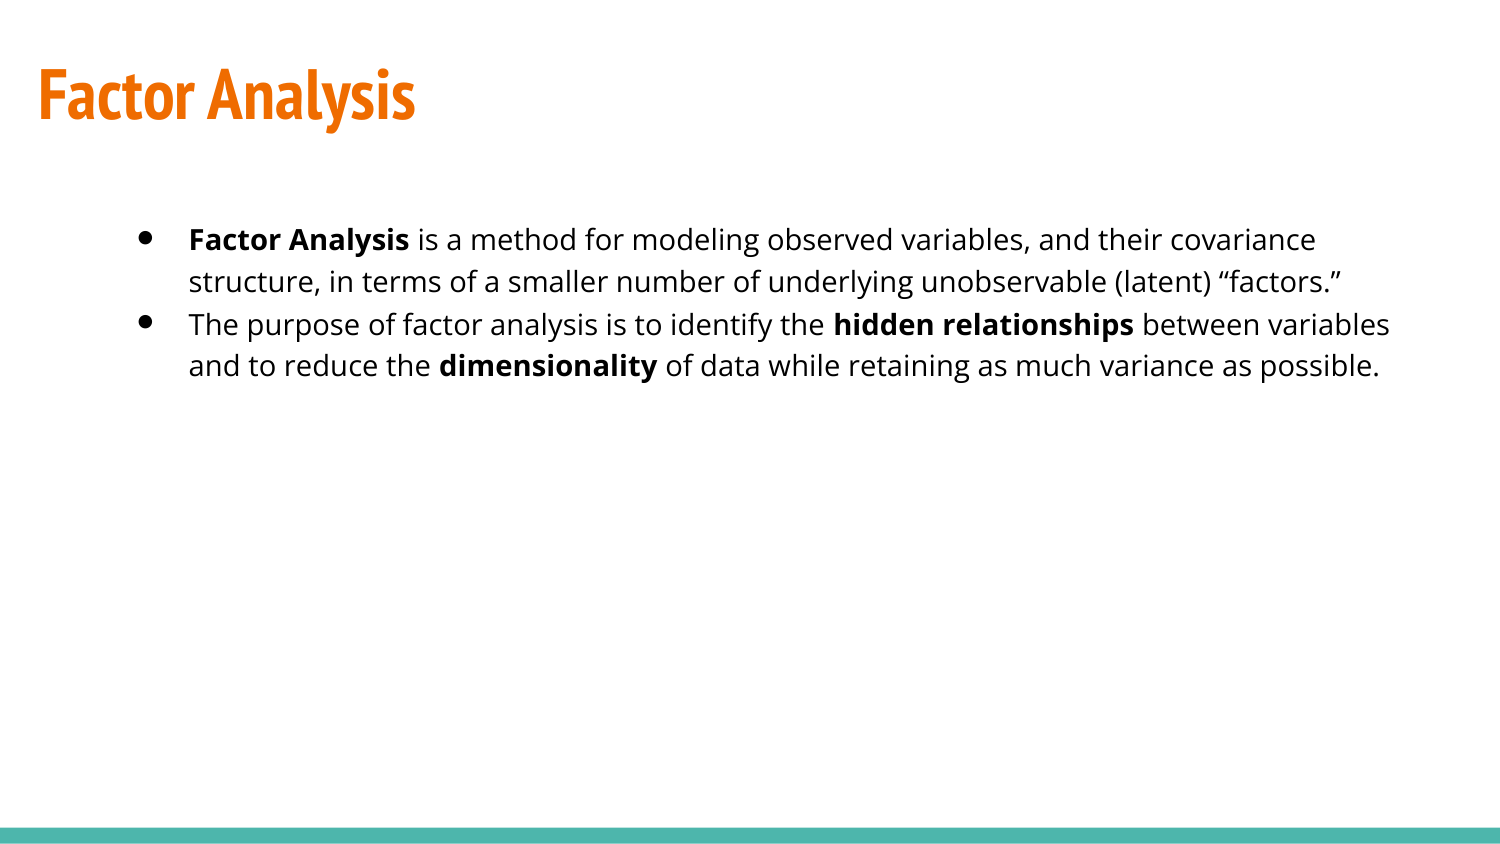

# Factor Analysis
Factor Analysis is a method for modeling observed variables, and their covariance structure, in terms of a smaller number of underlying unobservable (latent) “factors.”
The purpose of factor analysis is to identify the hidden relationships between variables and to reduce the dimensionality of data while retaining as much variance as possible.